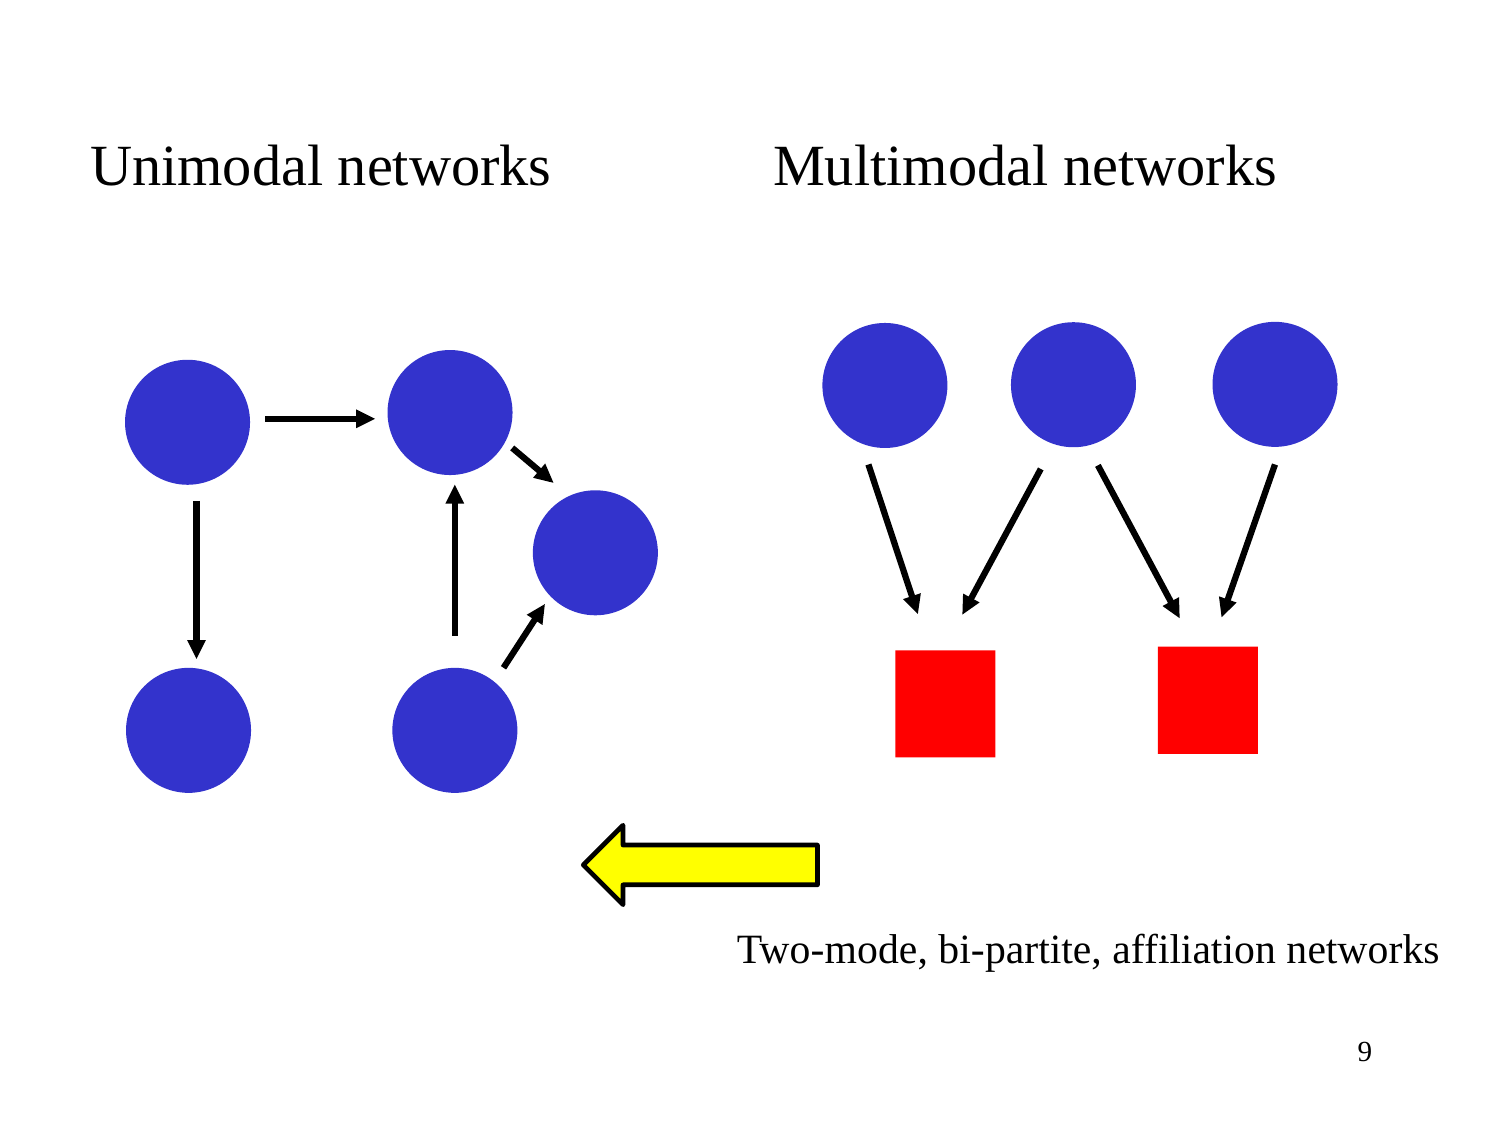

Unimodal networks
Multimodal networks

Two-mode, bi-partite, affiliation networks
9